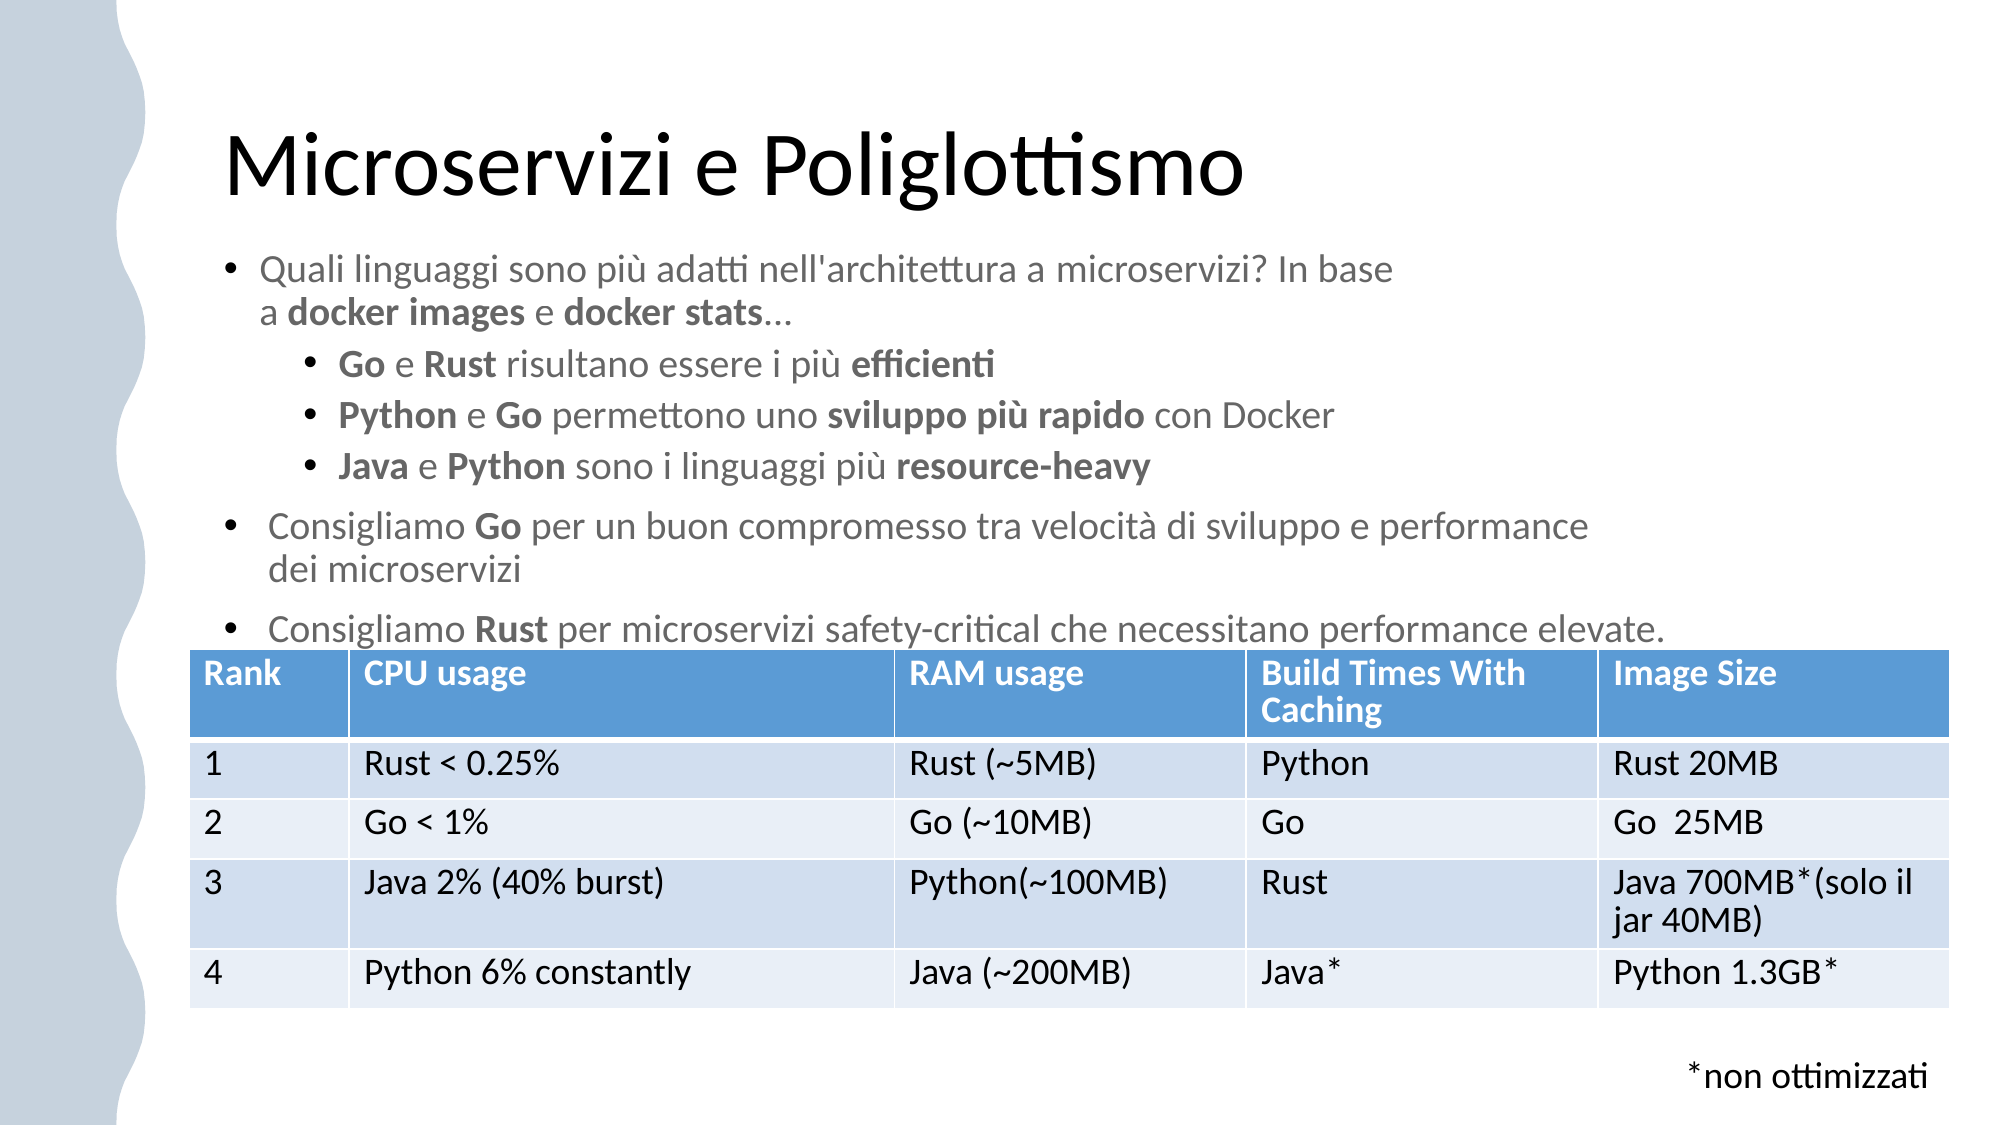

# Microservizi e Poliglottismo
Quali linguaggi sono più adatti nell'architettura a microservizi? In base a docker images e docker stats...
Go e Rust risultano essere i più efficienti
Python e Go permettono uno sviluppo più rapido con Docker
Java e Python sono i linguaggi più resource-heavy
Consigliamo Go per un buon compromesso tra velocità di sviluppo e performance dei microservizi
Consigliamo Rust per microservizi safety-critical che necessitano performance elevate.
| Rank​ | CPU usage​ | RAM usage​ | Build Times With Caching​ | Image Size​ |
| --- | --- | --- | --- | --- |
| 1​ | Rust < 0.25%​ | Rust (~5MB)​ | Python​ | Rust 20MB​ |
| 2​ | Go < 1%​ | Go (~10MB)​ | Go​ | Go  25MB​ |
| 3​ | Java 2% (40% burst)​ | Python(~100MB)​ | Rust​ | Java 700MB\*(solo il jar 40MB)​ |
| 4​ | Python 6% constantly​ | Java (~200MB)​ | Java\*​ | Python 1.3GB\*​ |
*non ottimizzati